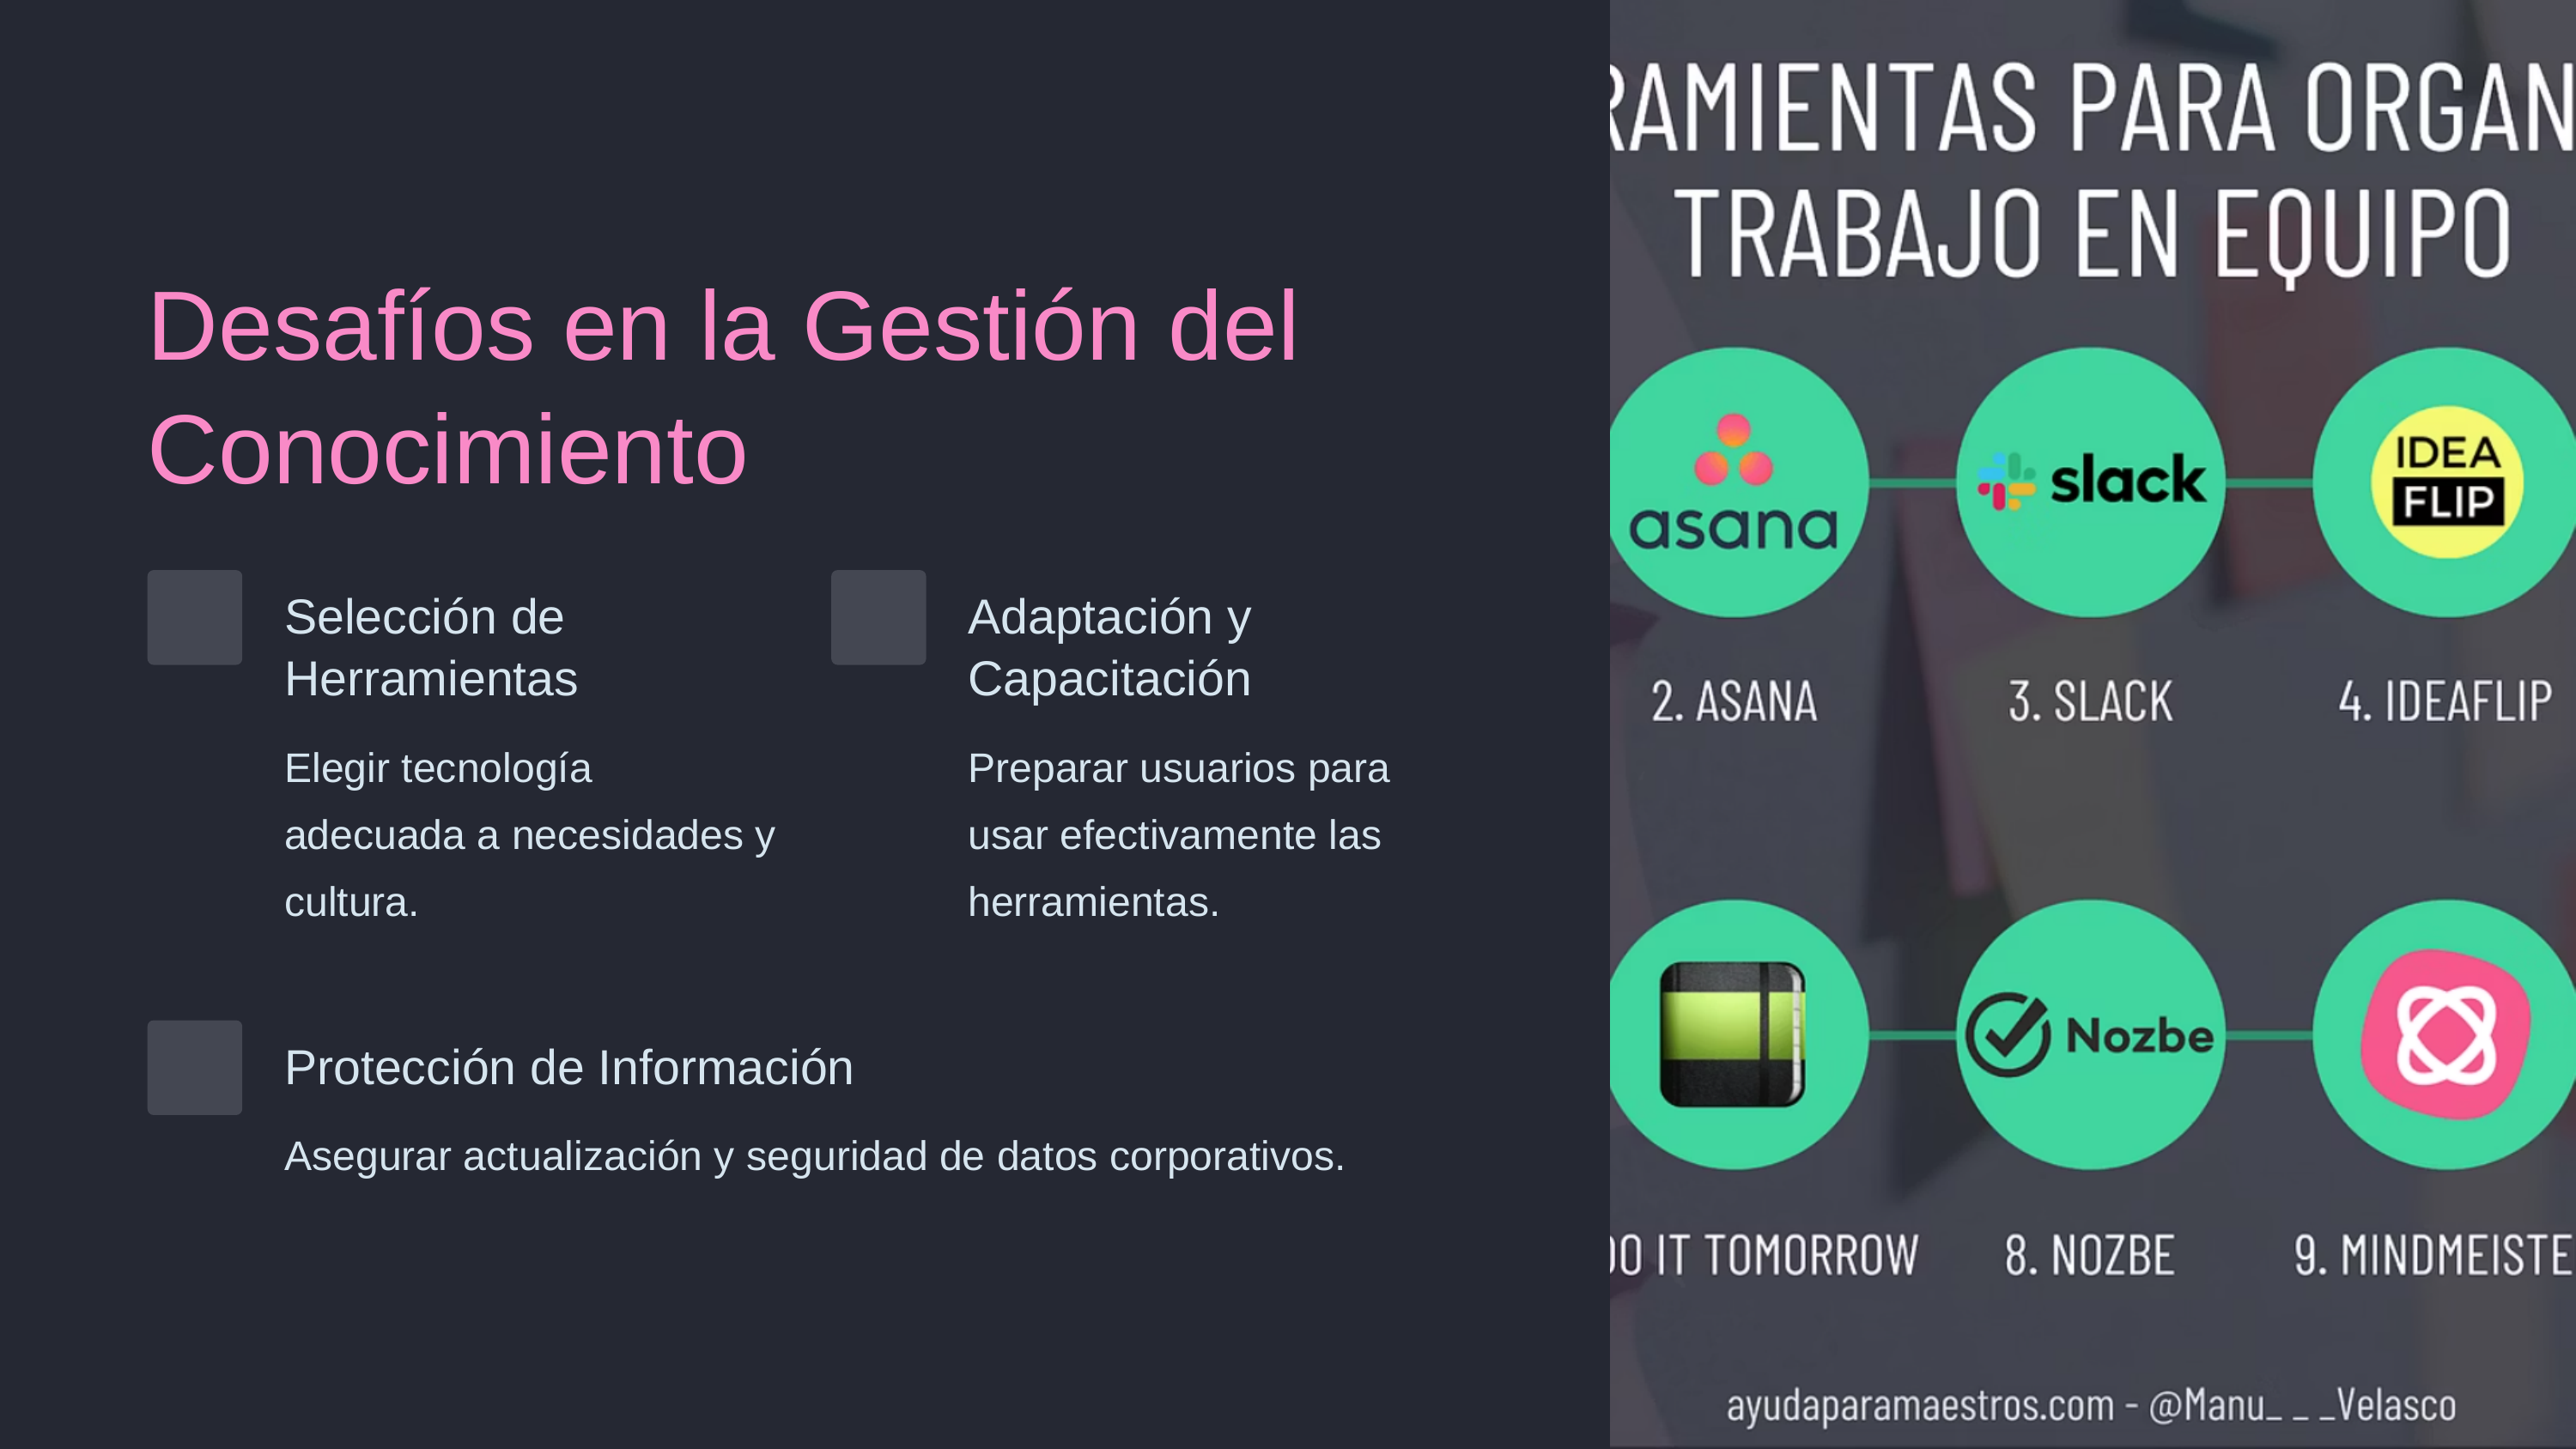

Desafíos en la Gestión del Conocimiento

Selección de Herramientas

Adaptación y Capacitación

Elegir tecnología adecuada a necesidades y cultura.

Preparar usuarios para usar efectivamente las herramientas.

Protección de Información

Asegurar actualización y seguridad de datos corporativos.